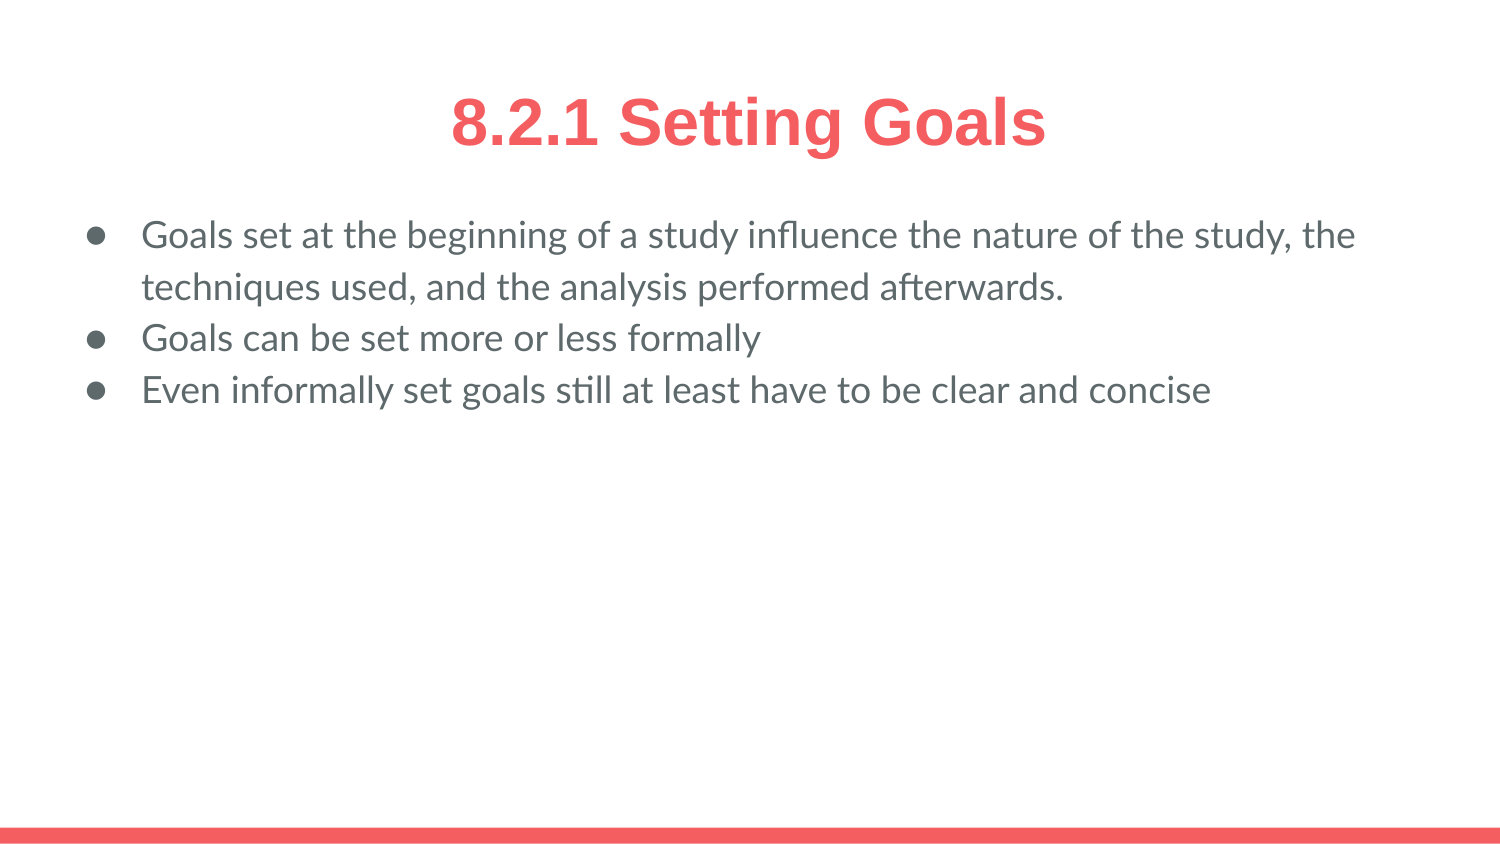

# 8.2.1 Setting Goals
Goals set at the beginning of a study influence the nature of the study, the techniques used, and the analysis performed afterwards.
Goals can be set more or less formally
Even informally set goals still at least have to be clear and concise